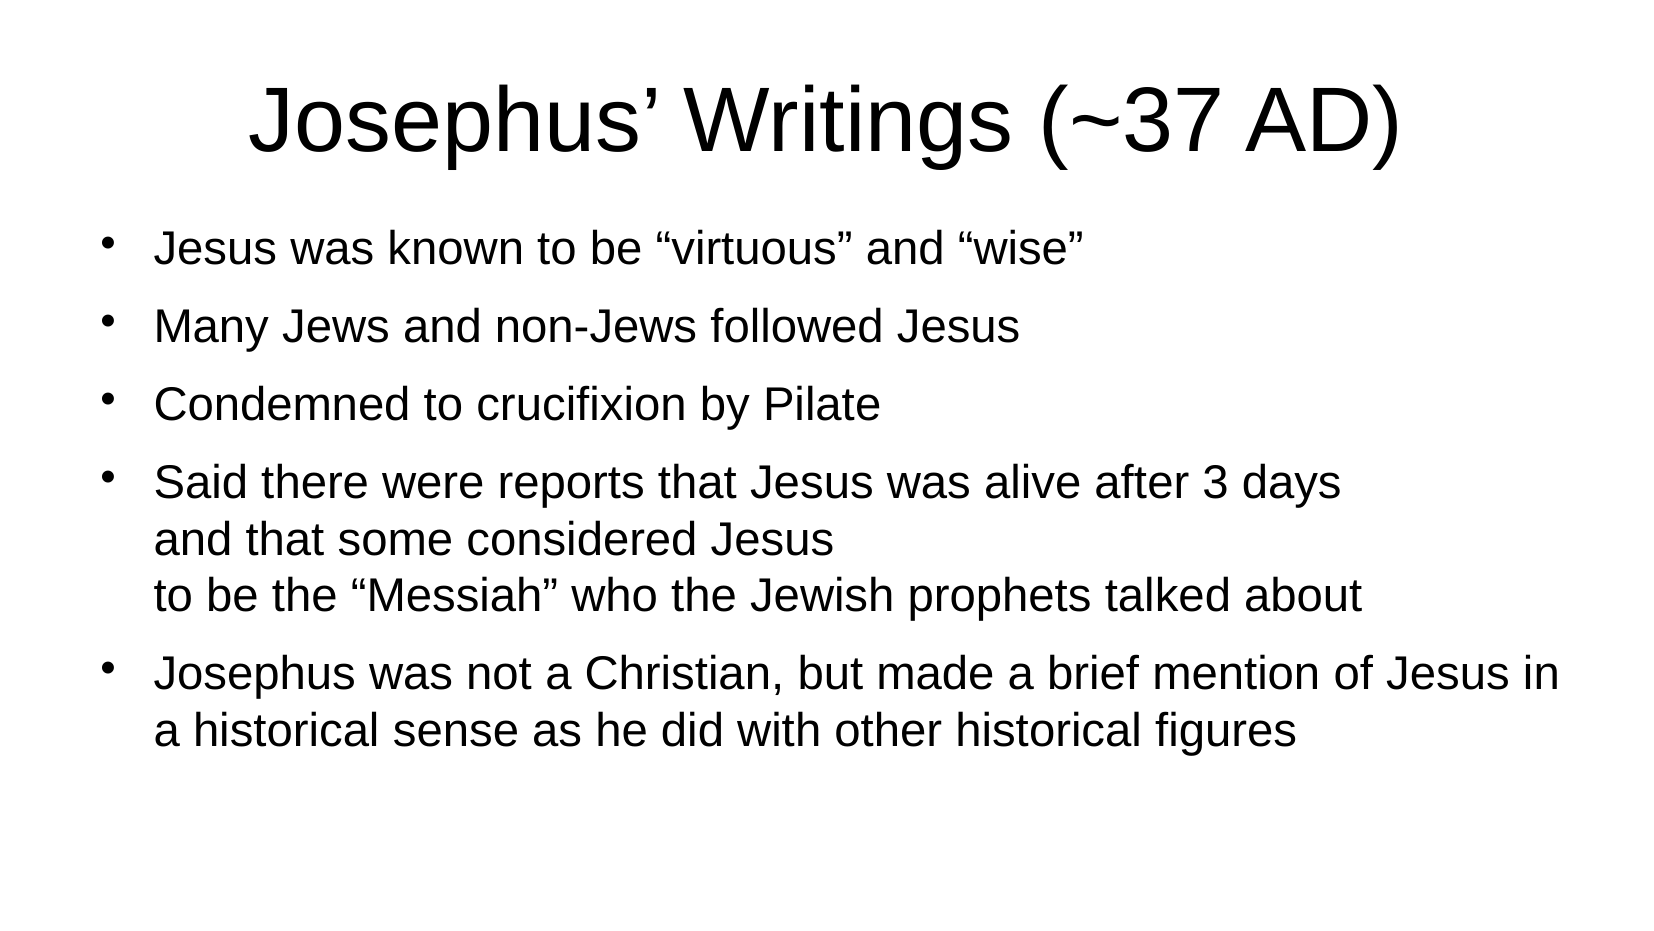

# Josephus’ Writings (~37 AD)
Jesus was known to be “virtuous” and “wise”
Many Jews and non-Jews followed Jesus
Condemned to crucifixion by Pilate
Said there were reports that Jesus was alive after 3 days
and that some considered Jesus
to be the “Messiah” who the Jewish prophets talked about
Josephus was not a Christian, but made a brief mention of Jesus in a historical sense as he did with other historical figures